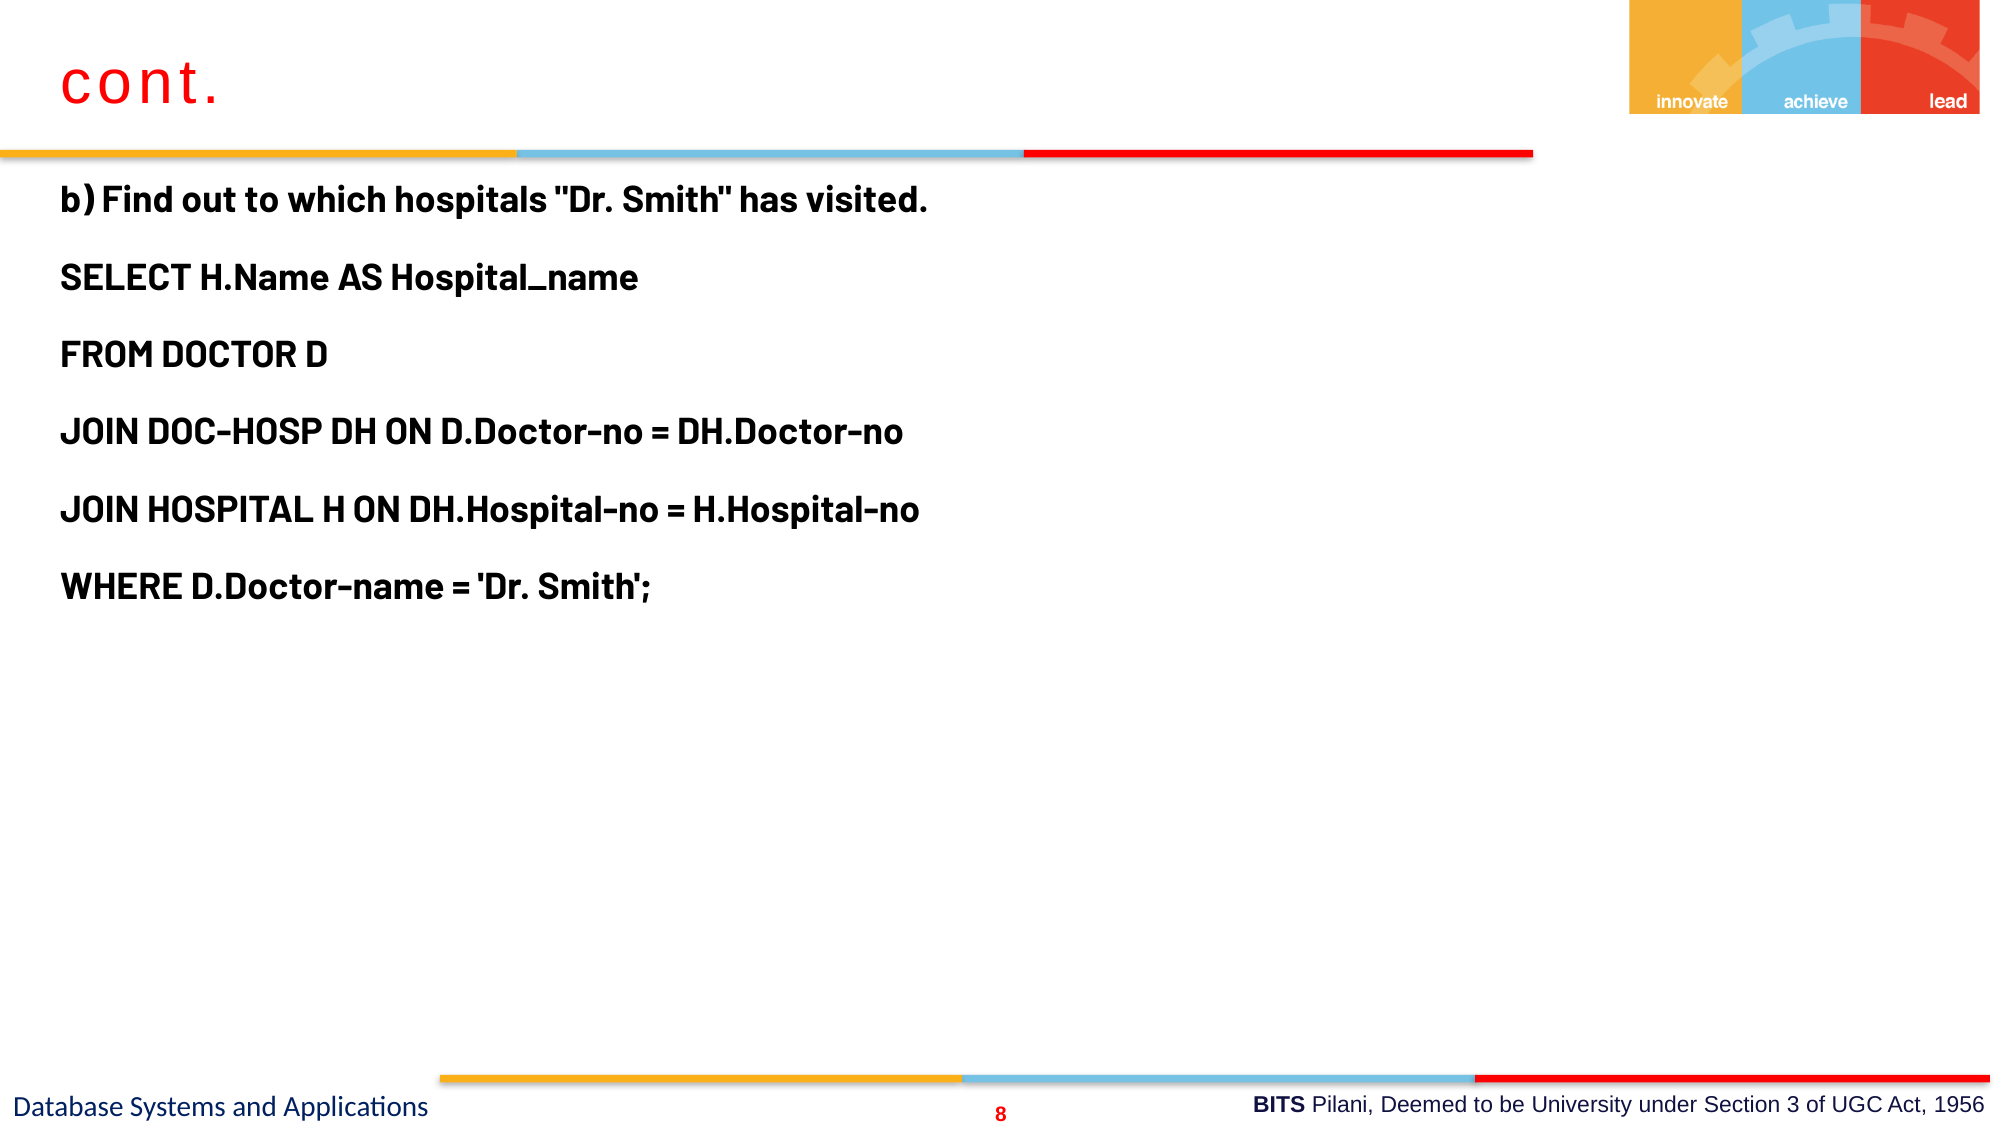

cont.
b) Find out to which hospitals "Dr. Smith" has visited.
SELECT H.Name AS Hospital_name
FROM DOCTOR D
JOIN DOC-HOSP DH ON D.Doctor-no = DH.Doctor-no
JOIN HOSPITAL H ON DH.Hospital-no = H.Hospital-no
WHERE D.Doctor-name = 'Dr. Smith';